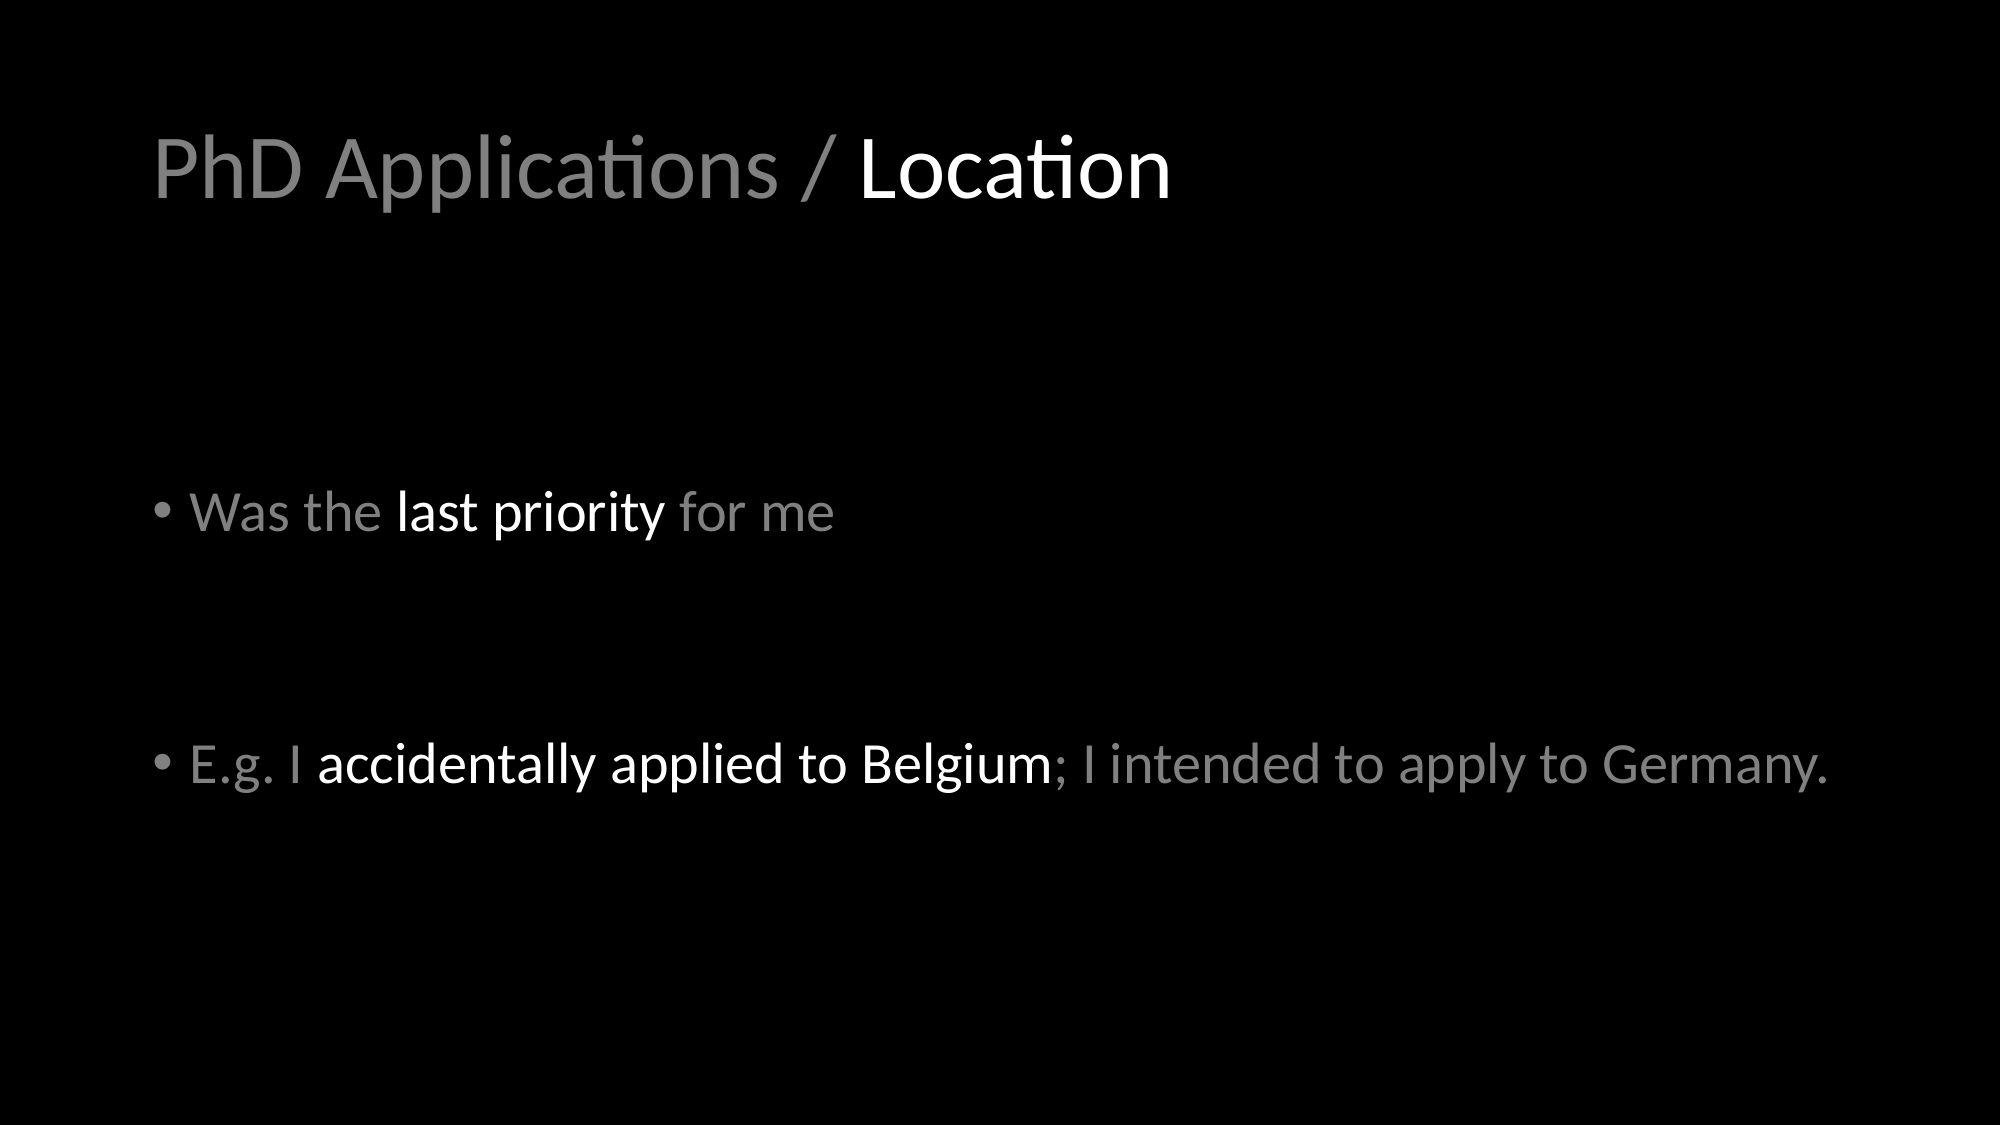

# PhD Applications / Location

Was the last priority for me

E.g. I accidentally applied to Belgium; I intended to apply to Germany.